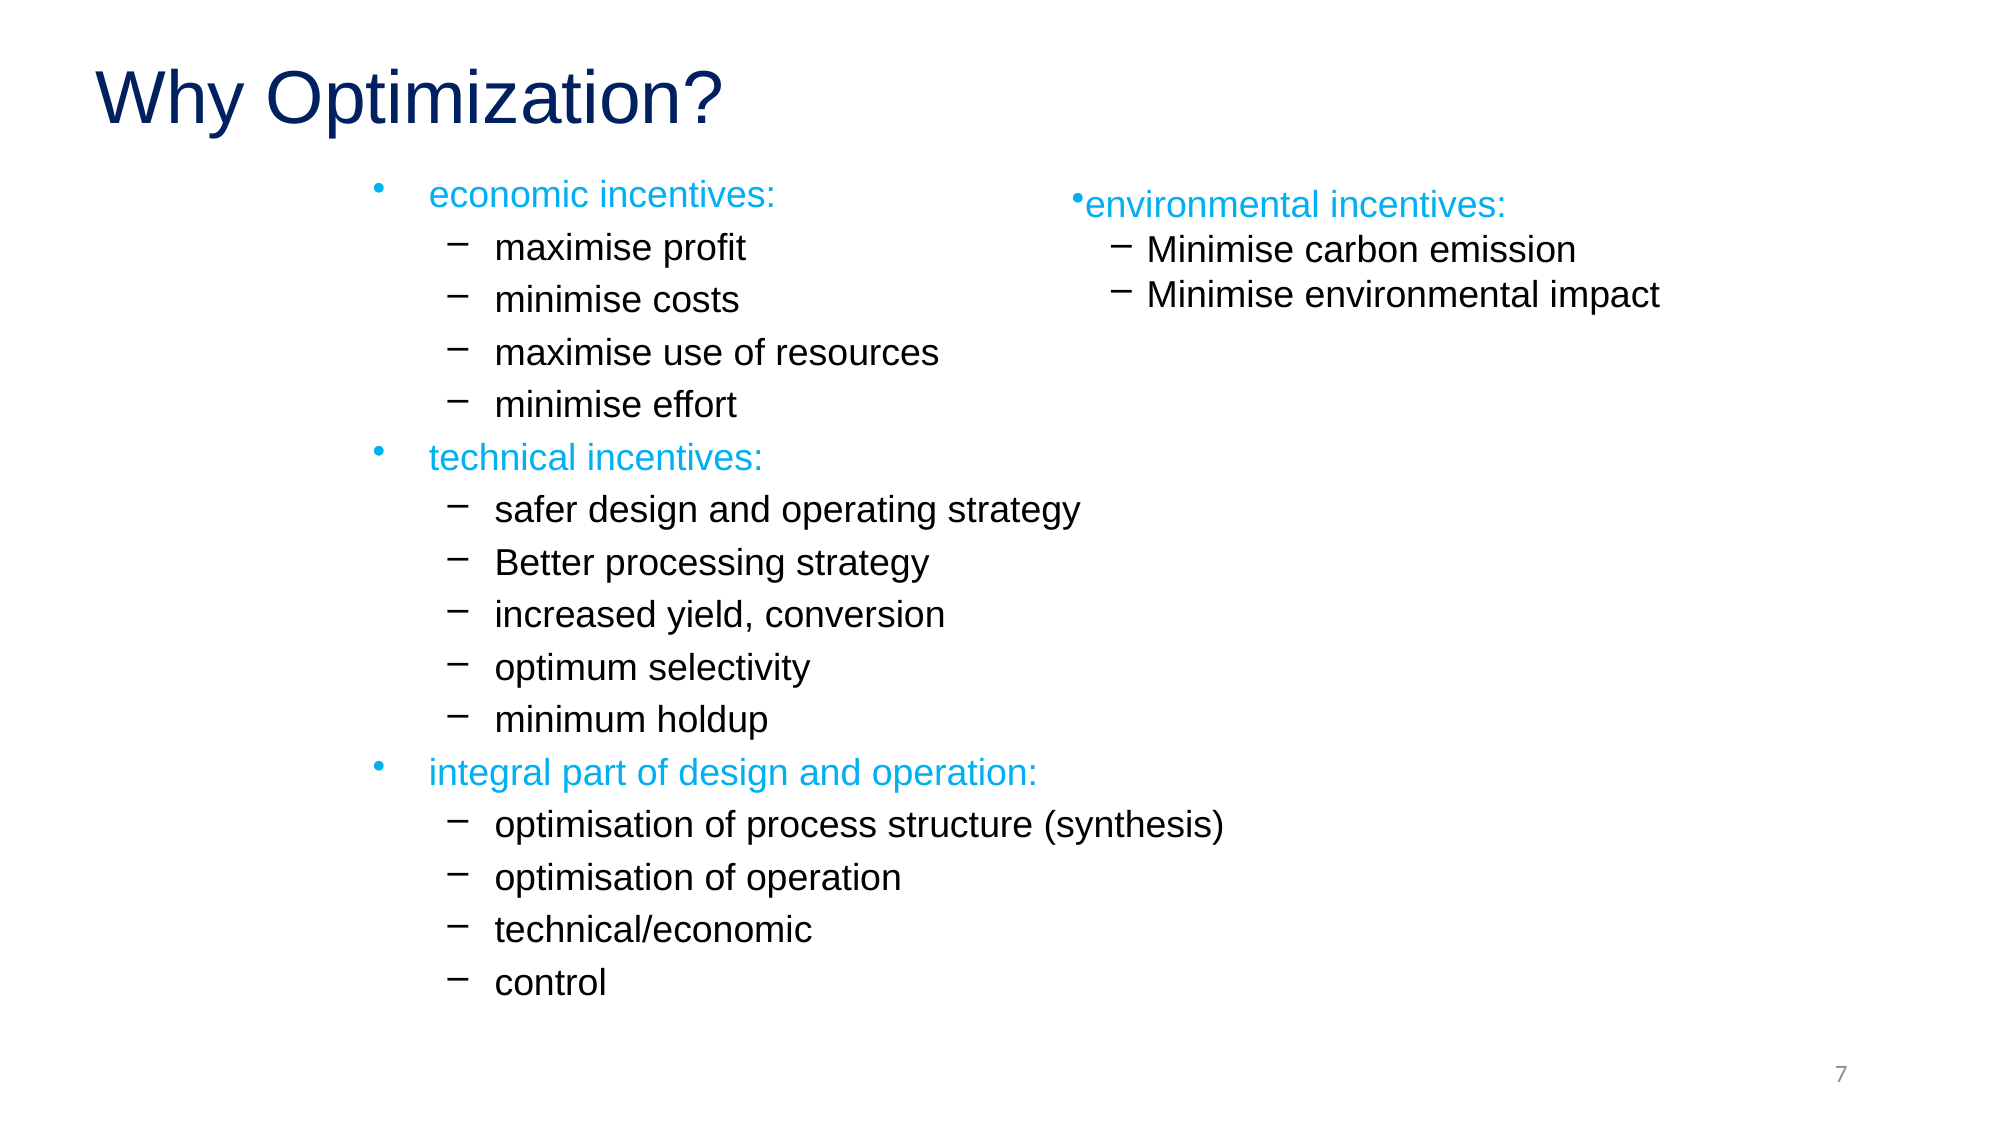

Why Optimization?
economic incentives:
maximise profit
minimise costs
maximise use of resources
minimise effort
technical incentives:
safer design and operating strategy
Better processing strategy
increased yield, conversion
optimum selectivity
minimum holdup
integral part of design and operation:
optimisation of process structure (synthesis)
optimisation of operation
technical/economic
control

environmental incentives:
Minimise carbon emission
Minimise environmental impact

7